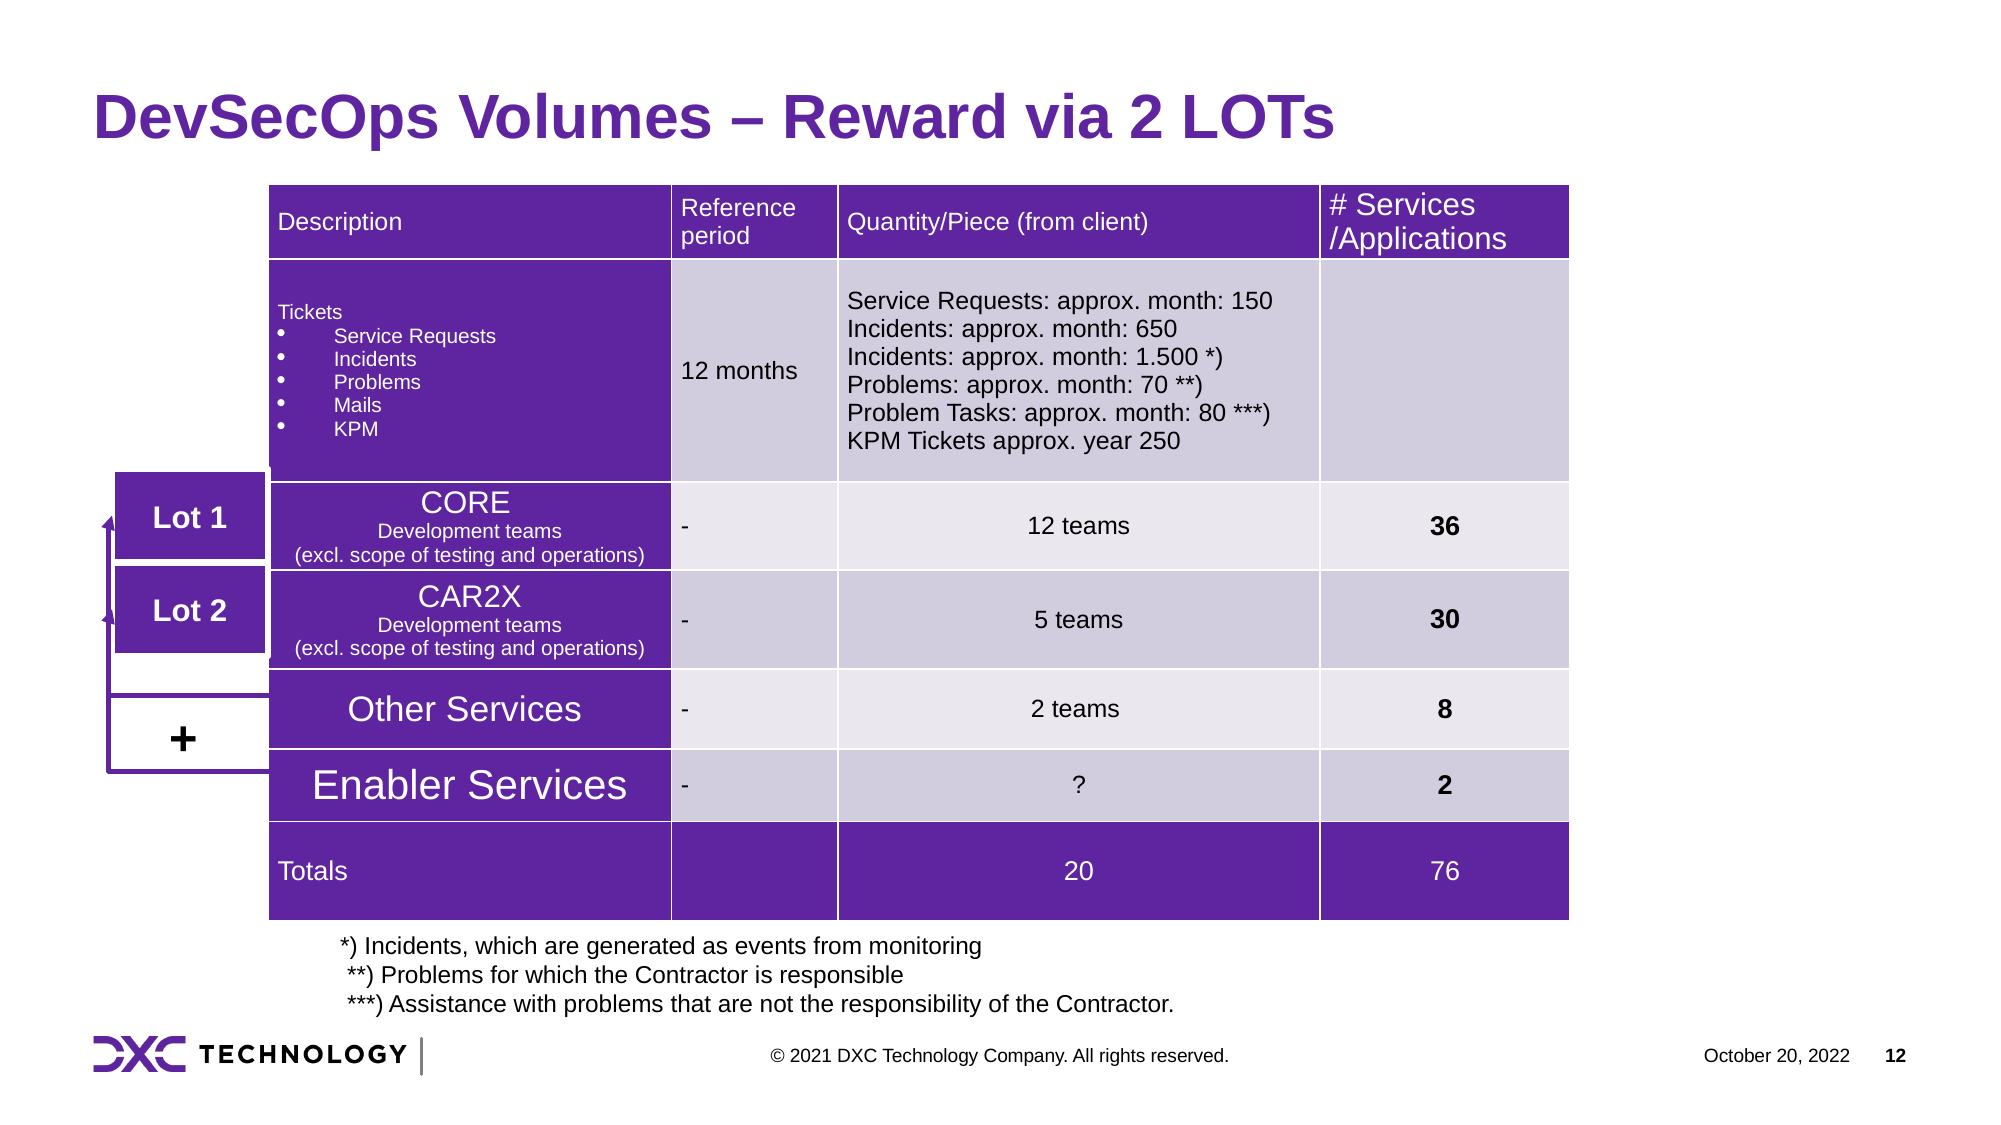

# DevSecOps Volumes – Reward via 2 LOTs
| Description | Reference period | Quantity/Piece (from client) | # Services /Applications |
| --- | --- | --- | --- |
| Tickets Service Requests Incidents Problems Mails KPM | 12 months | Service Requests: approx. month: 150 Incidents: approx. month: 650 Incidents: approx. month: 1.500 \*) Problems: approx. month: 70 \*\*) Problem Tasks: approx. month: 80 \*\*\*) KPM Tickets approx. year 250 |  |
| CORE Development teams (excl. scope of testing and operations) | - | 12 teams | 36 |
| CAR2X Development teams (excl. scope of testing and operations) | - | 5 teams | 30 |
| Other Services | - | 2 teams | 8 |
| Enabler Services | - | ? | 2 |
| Totals |  | 20 | 76 |
Lot 1
Lot 2
+
 *) Incidents, which are generated as events from monitoring
  **) Problems for which the Contractor is responsible
  ***) Assistance with problems that are not the responsibility of the Contractor.